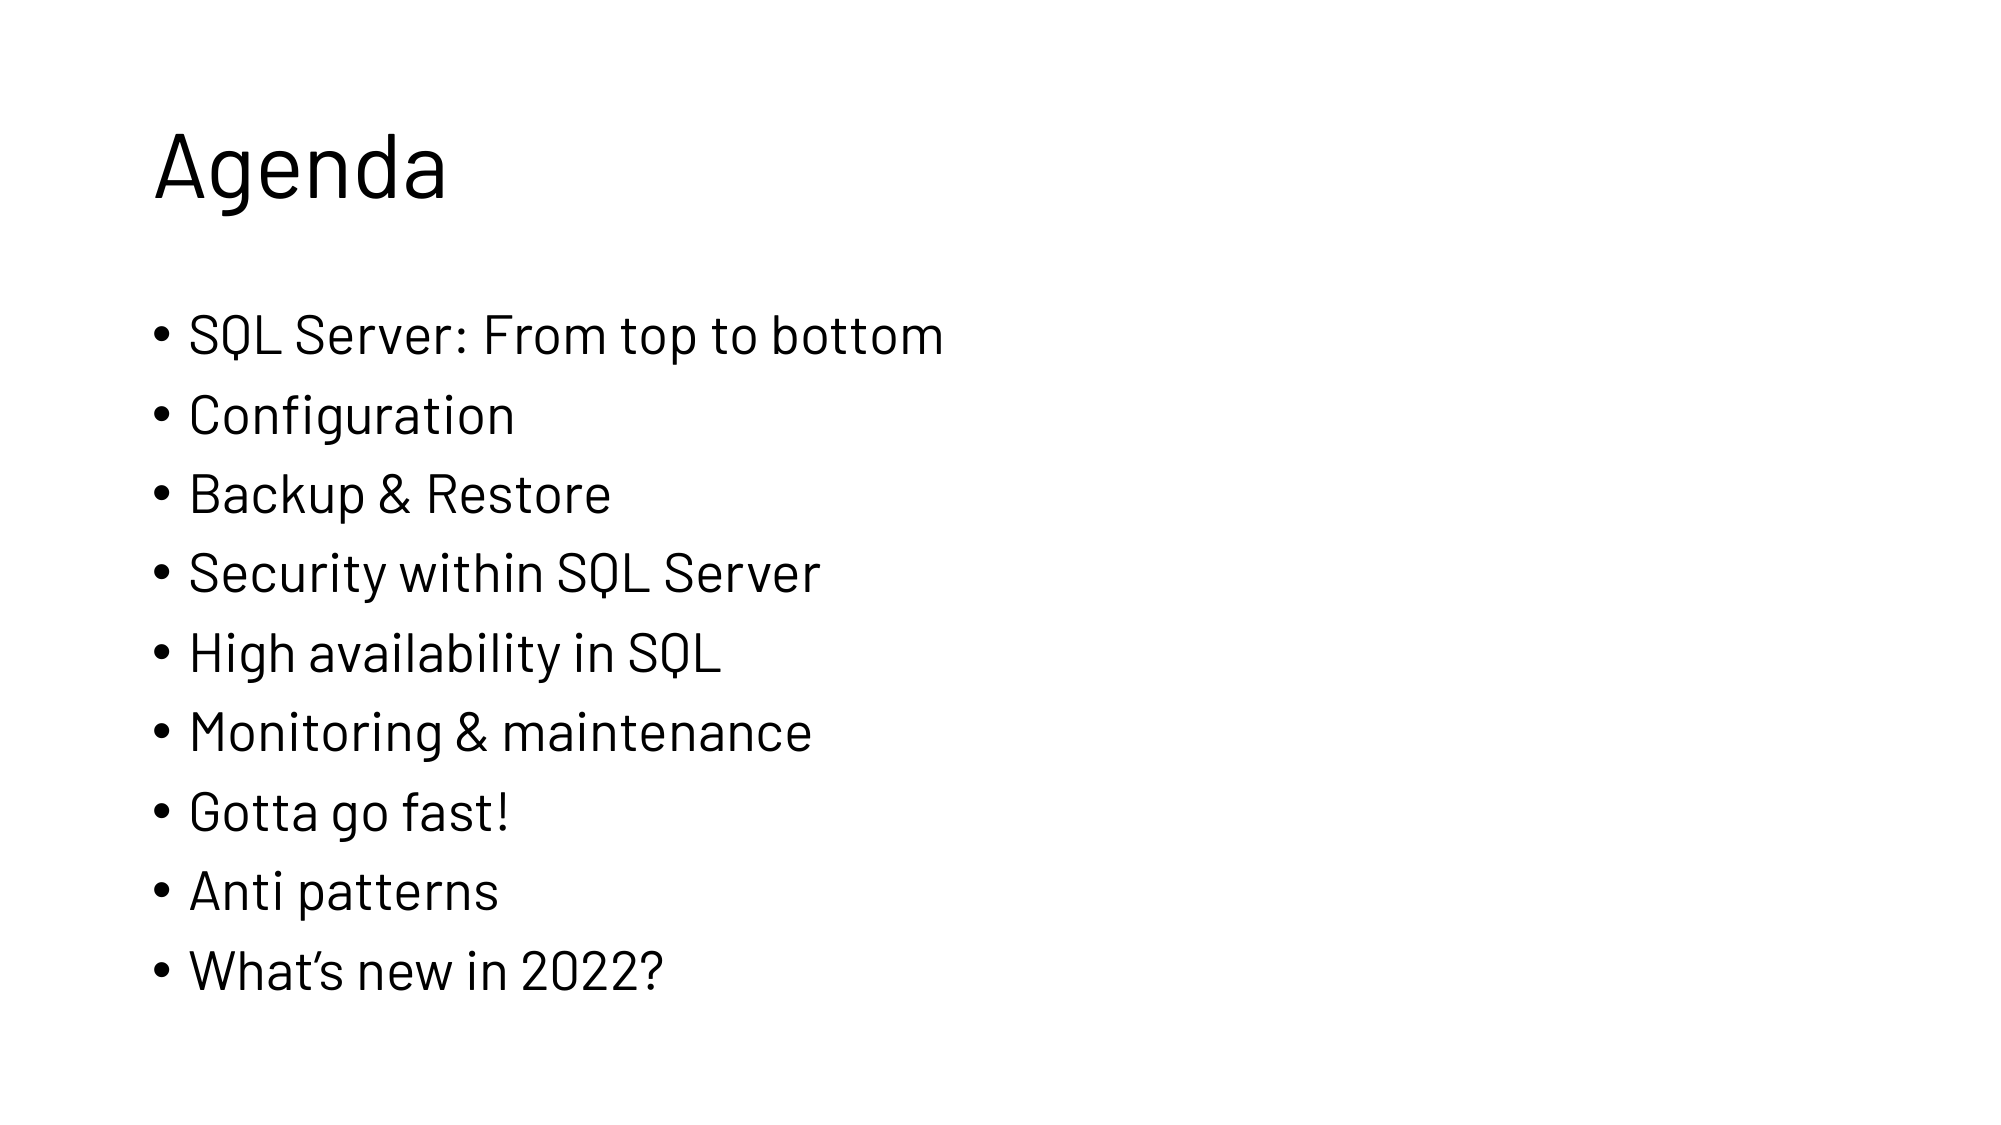

# Agenda
SQL Server: From top to bottom
Configuration
Backup & Restore
Security within SQL Server
High availability in SQL
Monitoring & maintenance
Gotta go fast!
Anti patterns
What’s new in 2022?